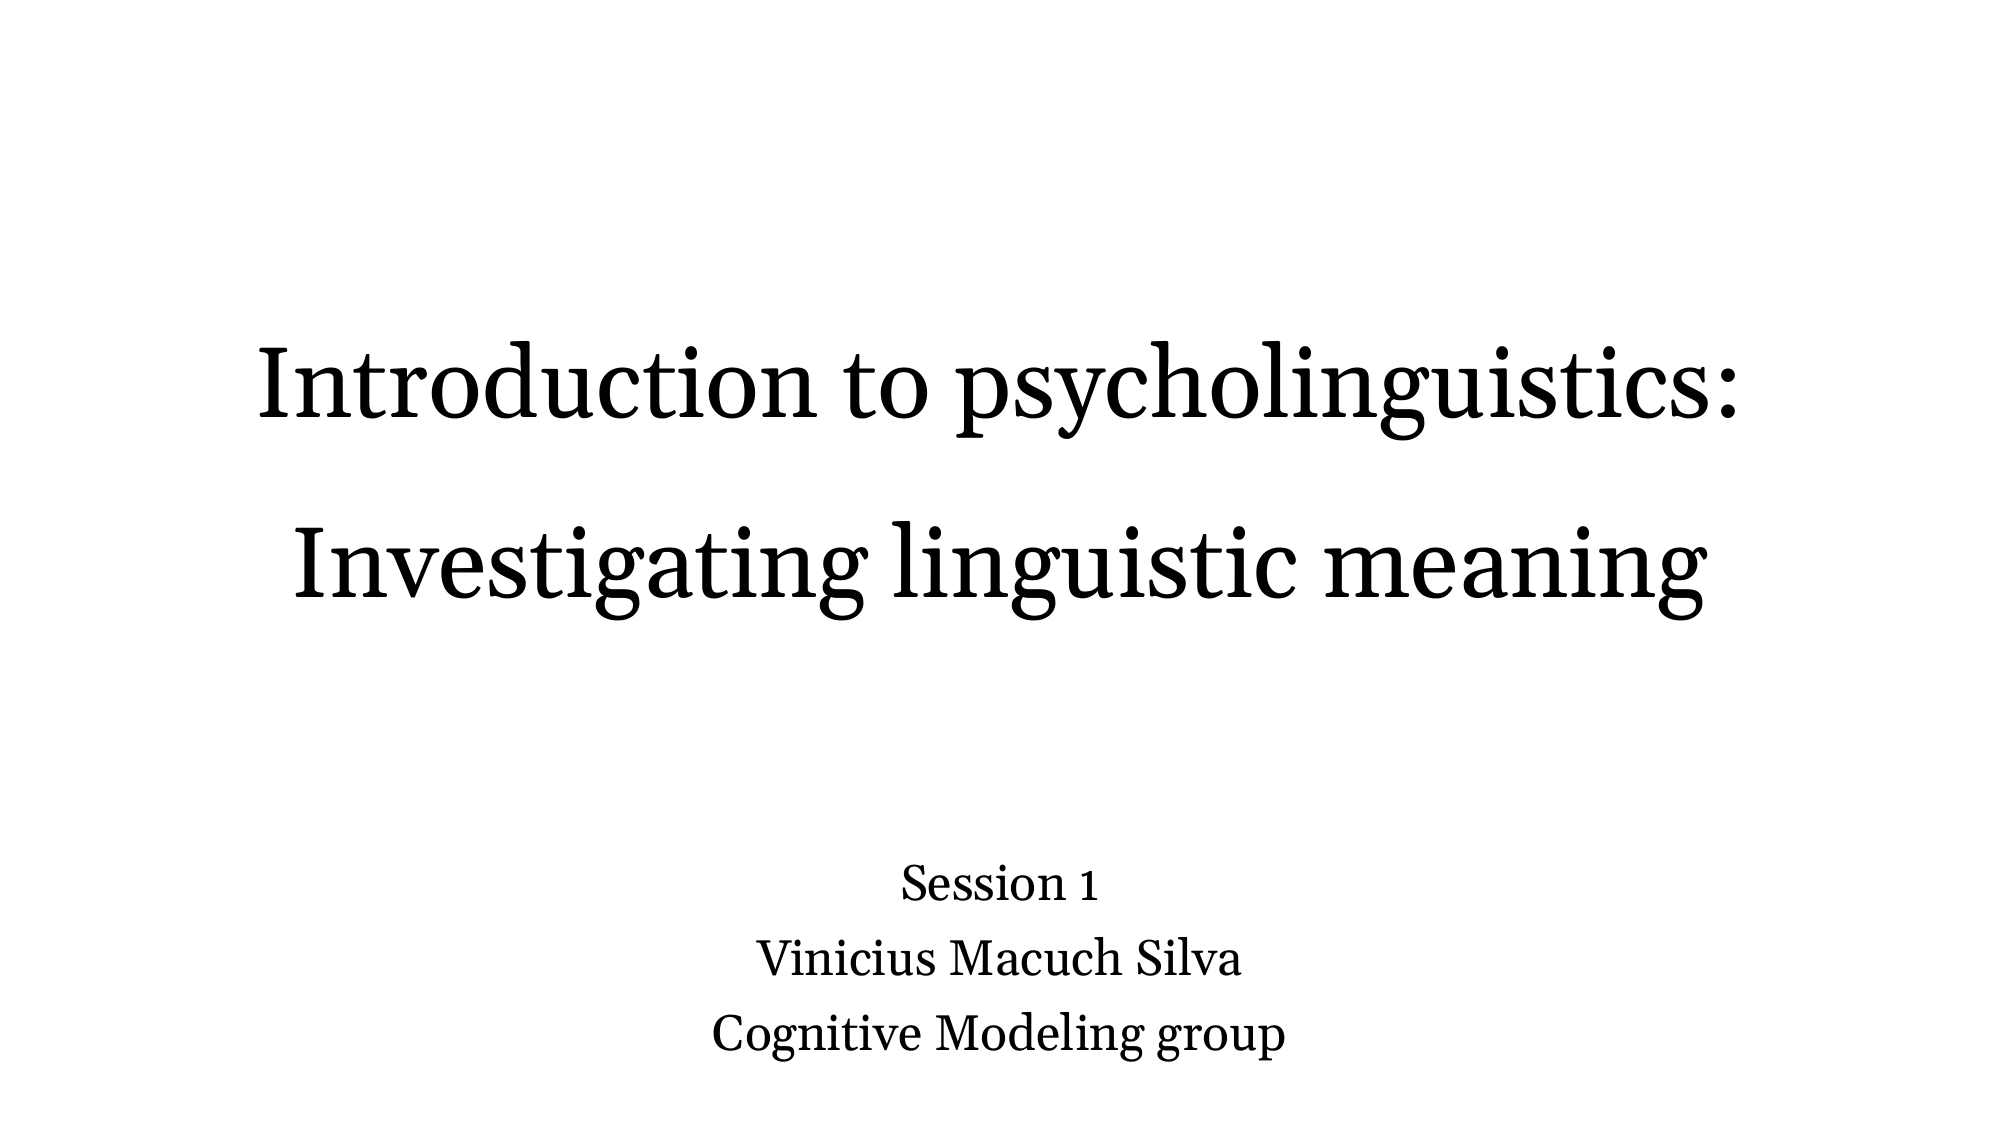

# Introduction to psycholinguistics: Investigating linguistic meaning
Session 1
Vinicius Macuch Silva
Cognitive Modeling group